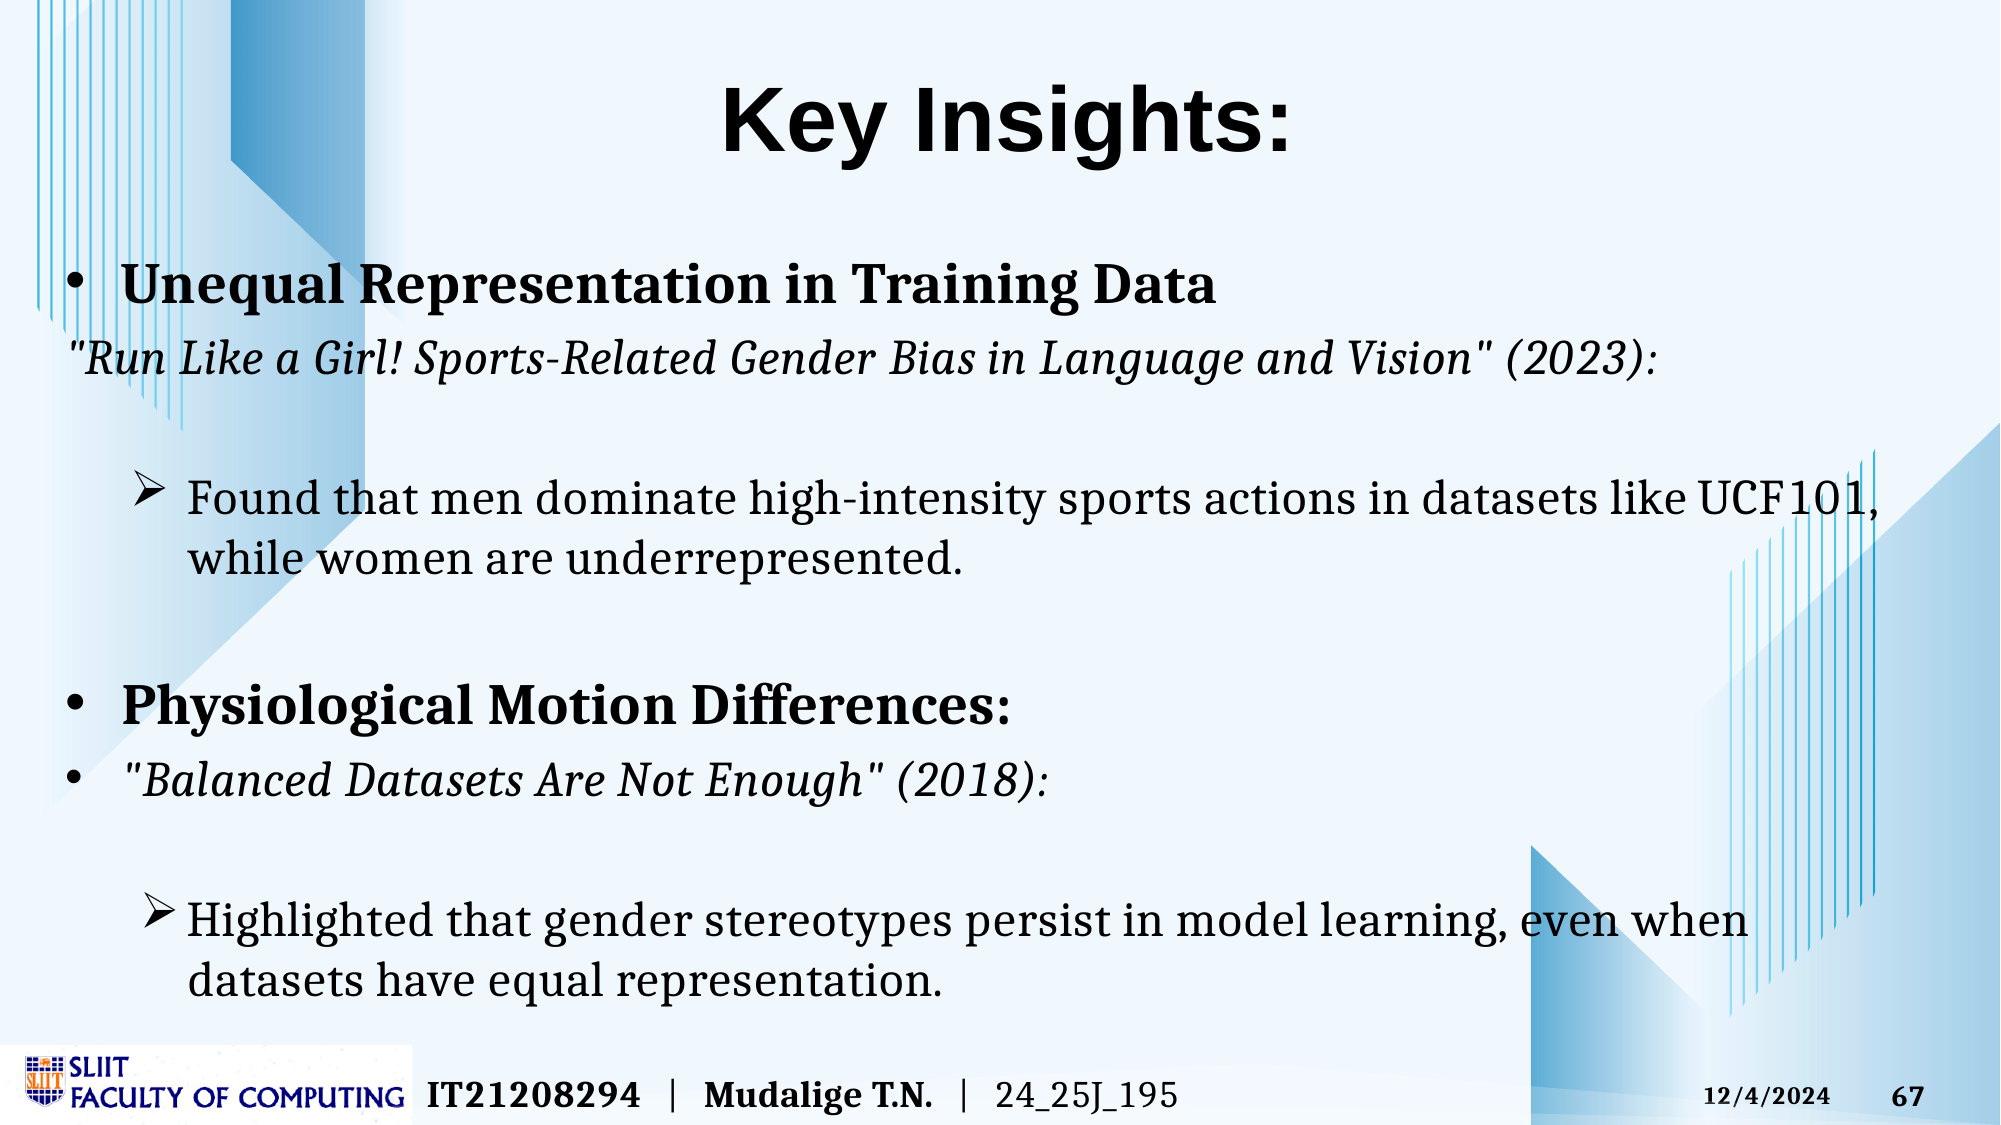

# Key Insights:
Unequal Representation in Training Data
"Run Like a Girl! Sports-Related Gender Bias in Language and Vision" (2023):

Found that men dominate high-intensity sports actions in datasets like UCF101, while women are underrepresented.

Physiological Motion Differences:
"Balanced Datasets Are Not Enough" (2018):

Highlighted that gender stereotypes persist in model learning, even when datasets have equal representation.

IT21208294   |   Mudalige T.N.   |   24_25J_195